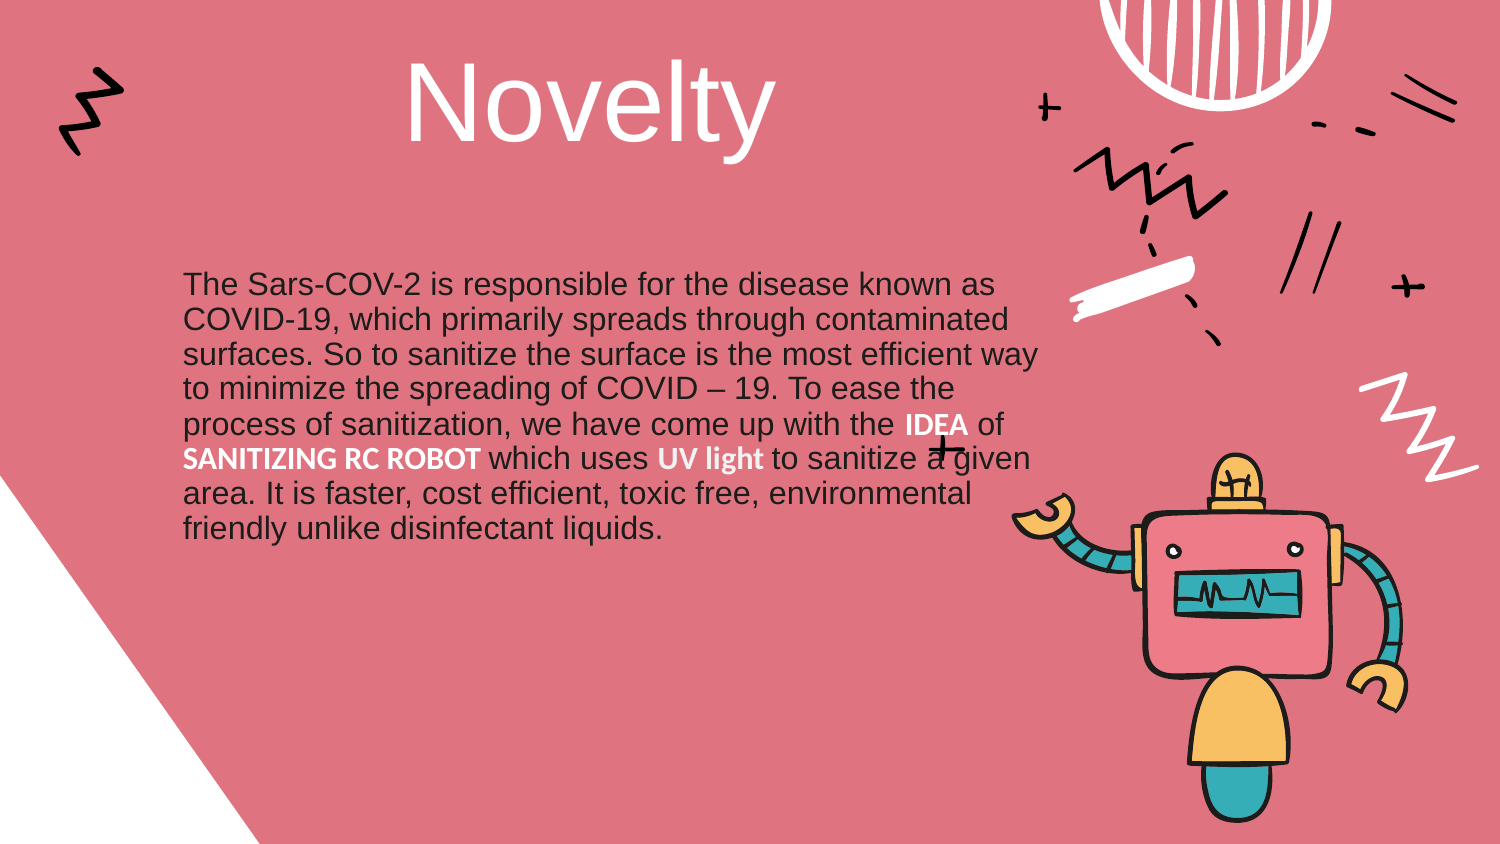

# Novelty
The Sars-COV-2 is responsible for the disease known as COVID-19, which primarily spreads through contaminated surfaces. So to sanitize the surface is the most efficient way to minimize the spreading of COVID – 19. To ease the process of sanitization, we have come up with the IDEA of SANITIZING RC ROBOT which uses UV light to sanitize a given area. It is faster, cost efficient, toxic free, environmental friendly unlike disinfectant liquids.